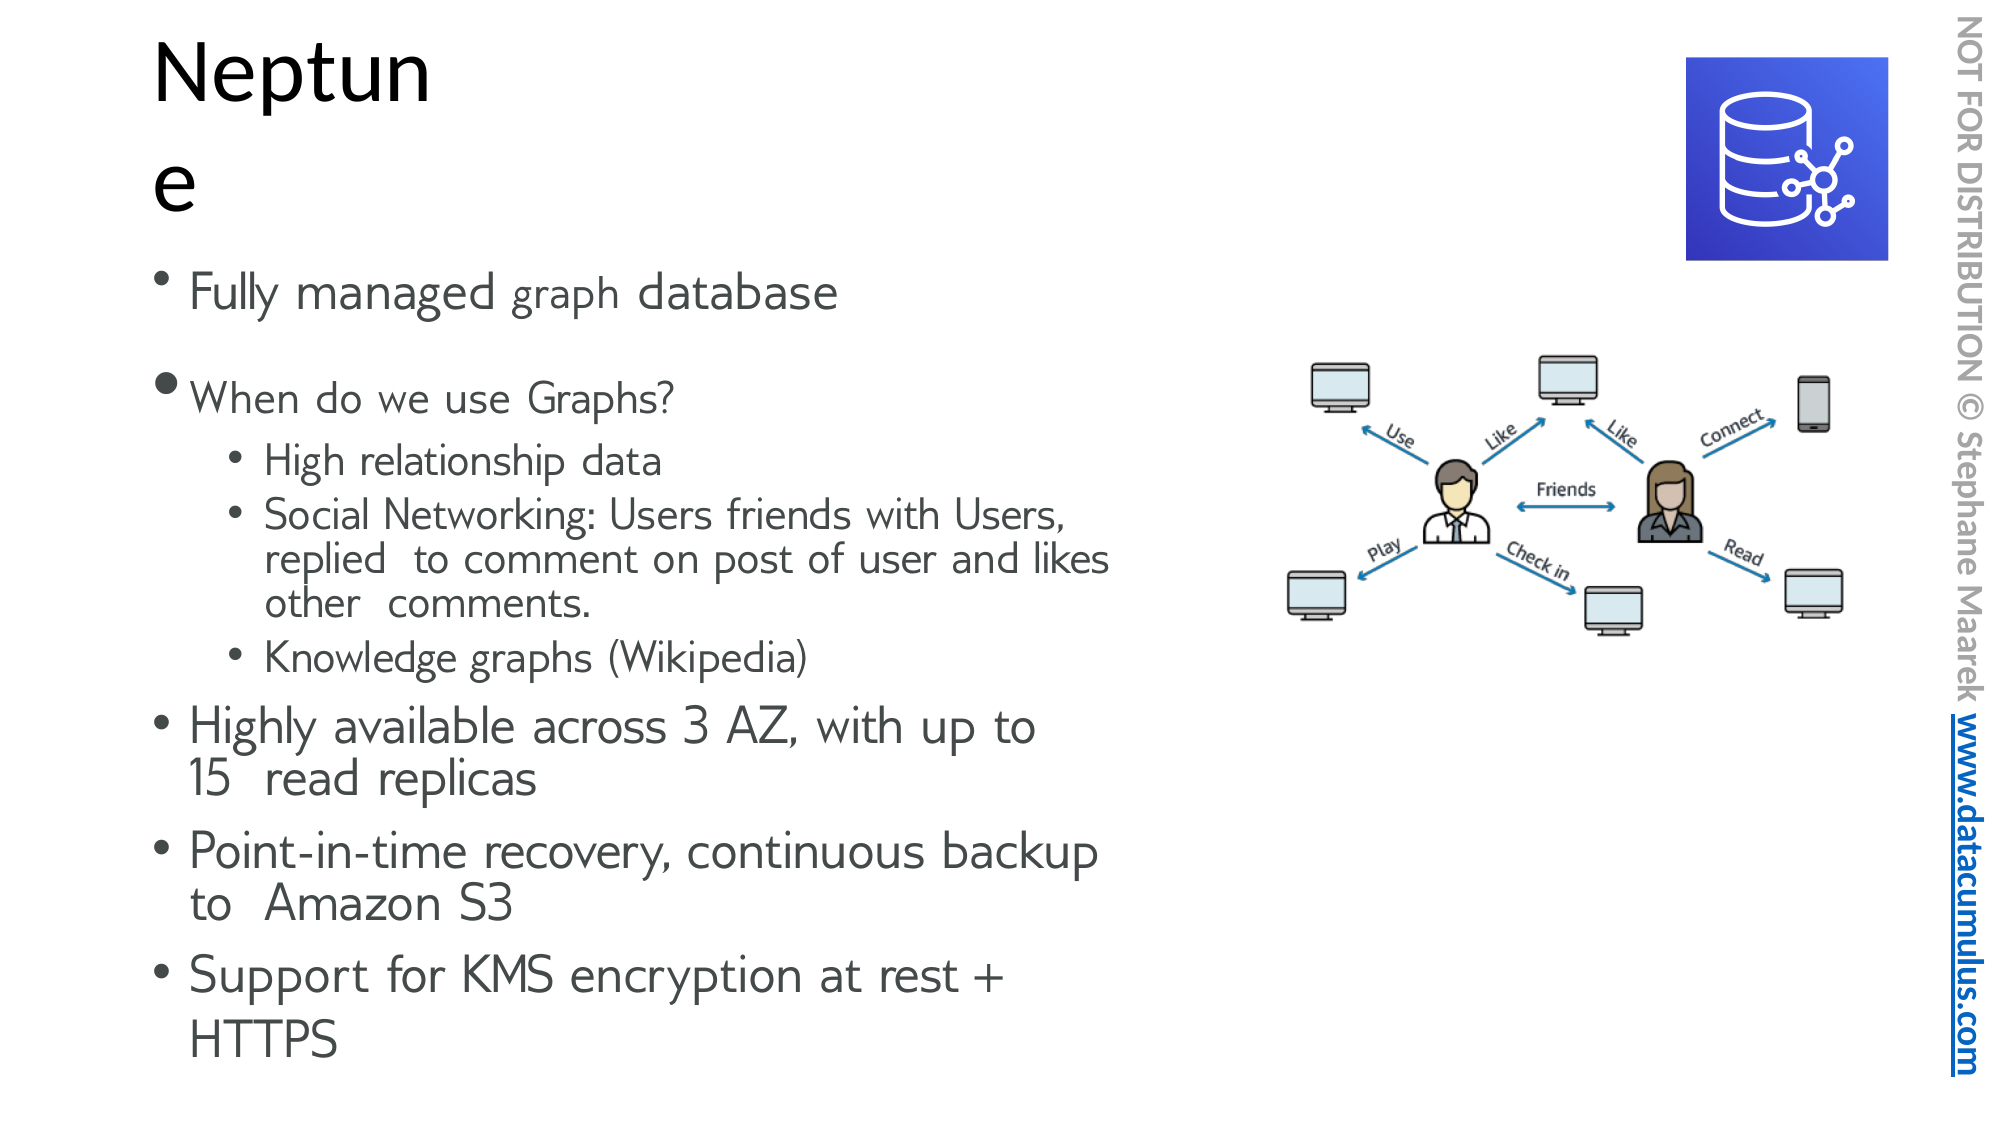

NOT FOR DISTRIBUTION © Stephane Maarek www.datacumulus.com

# Neptune
Fully managed graph database
When do we use Graphs?
High relationship data
Social Networking: Users friends with Users, replied  to comment on post of user and likes other  comments.
Knowledge graphs (Wikipedia)
Highly available across 3 AZ, with up to 15  read replicas
Point-in-time recovery, continuous backup to  Amazon S3
Support for KMS encryption at rest + HTTPS

© Stephane Maarek